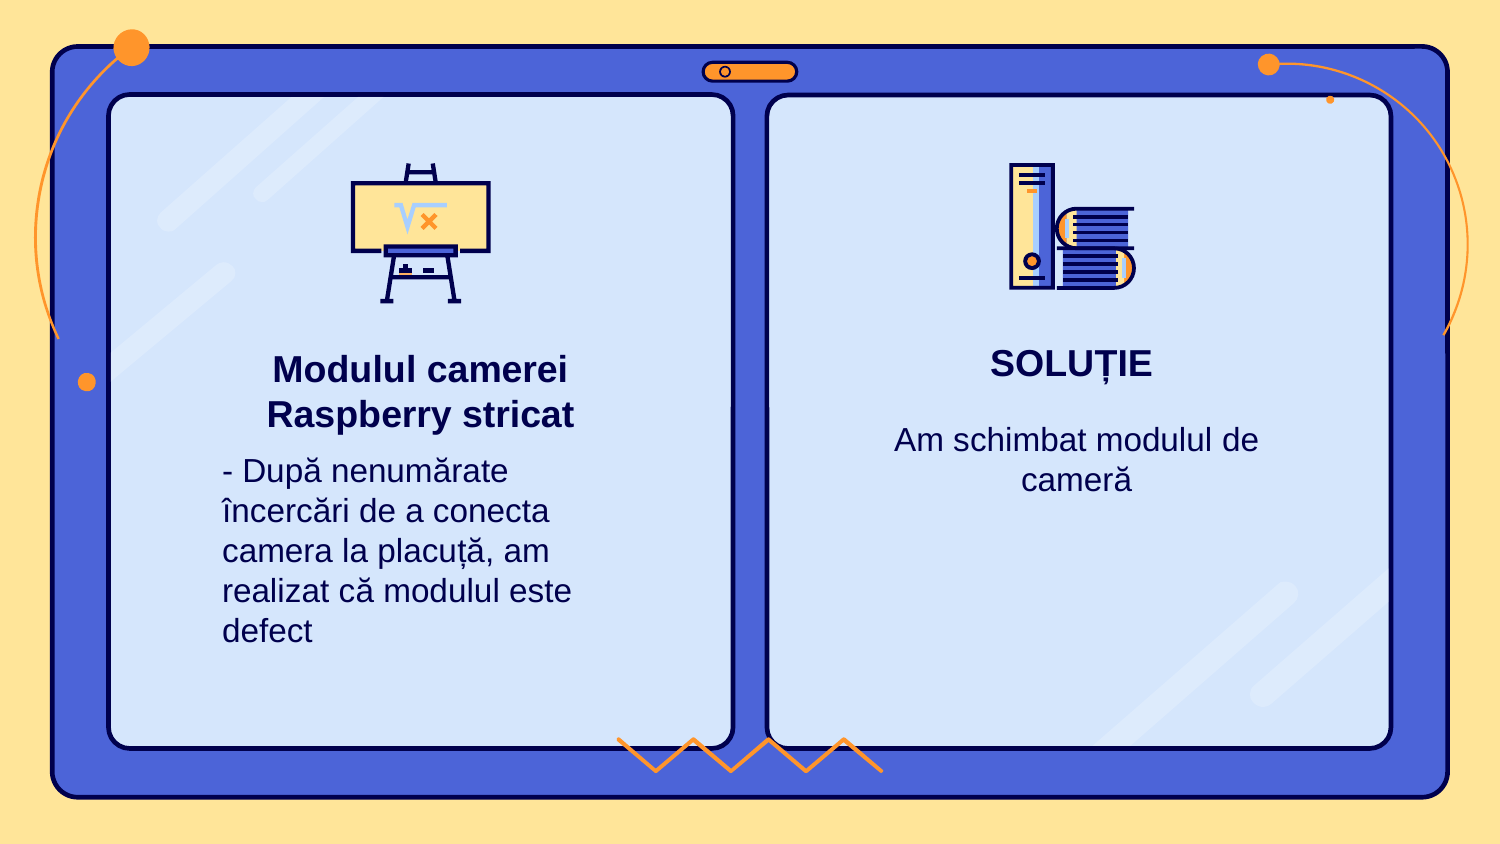

SOLUȚIE
# Modulul camerei Raspberry stricat
Am schimbat modulul de cameră
- După nenumărate încercări de a conecta camera la placuță, am realizat că modulul este defect